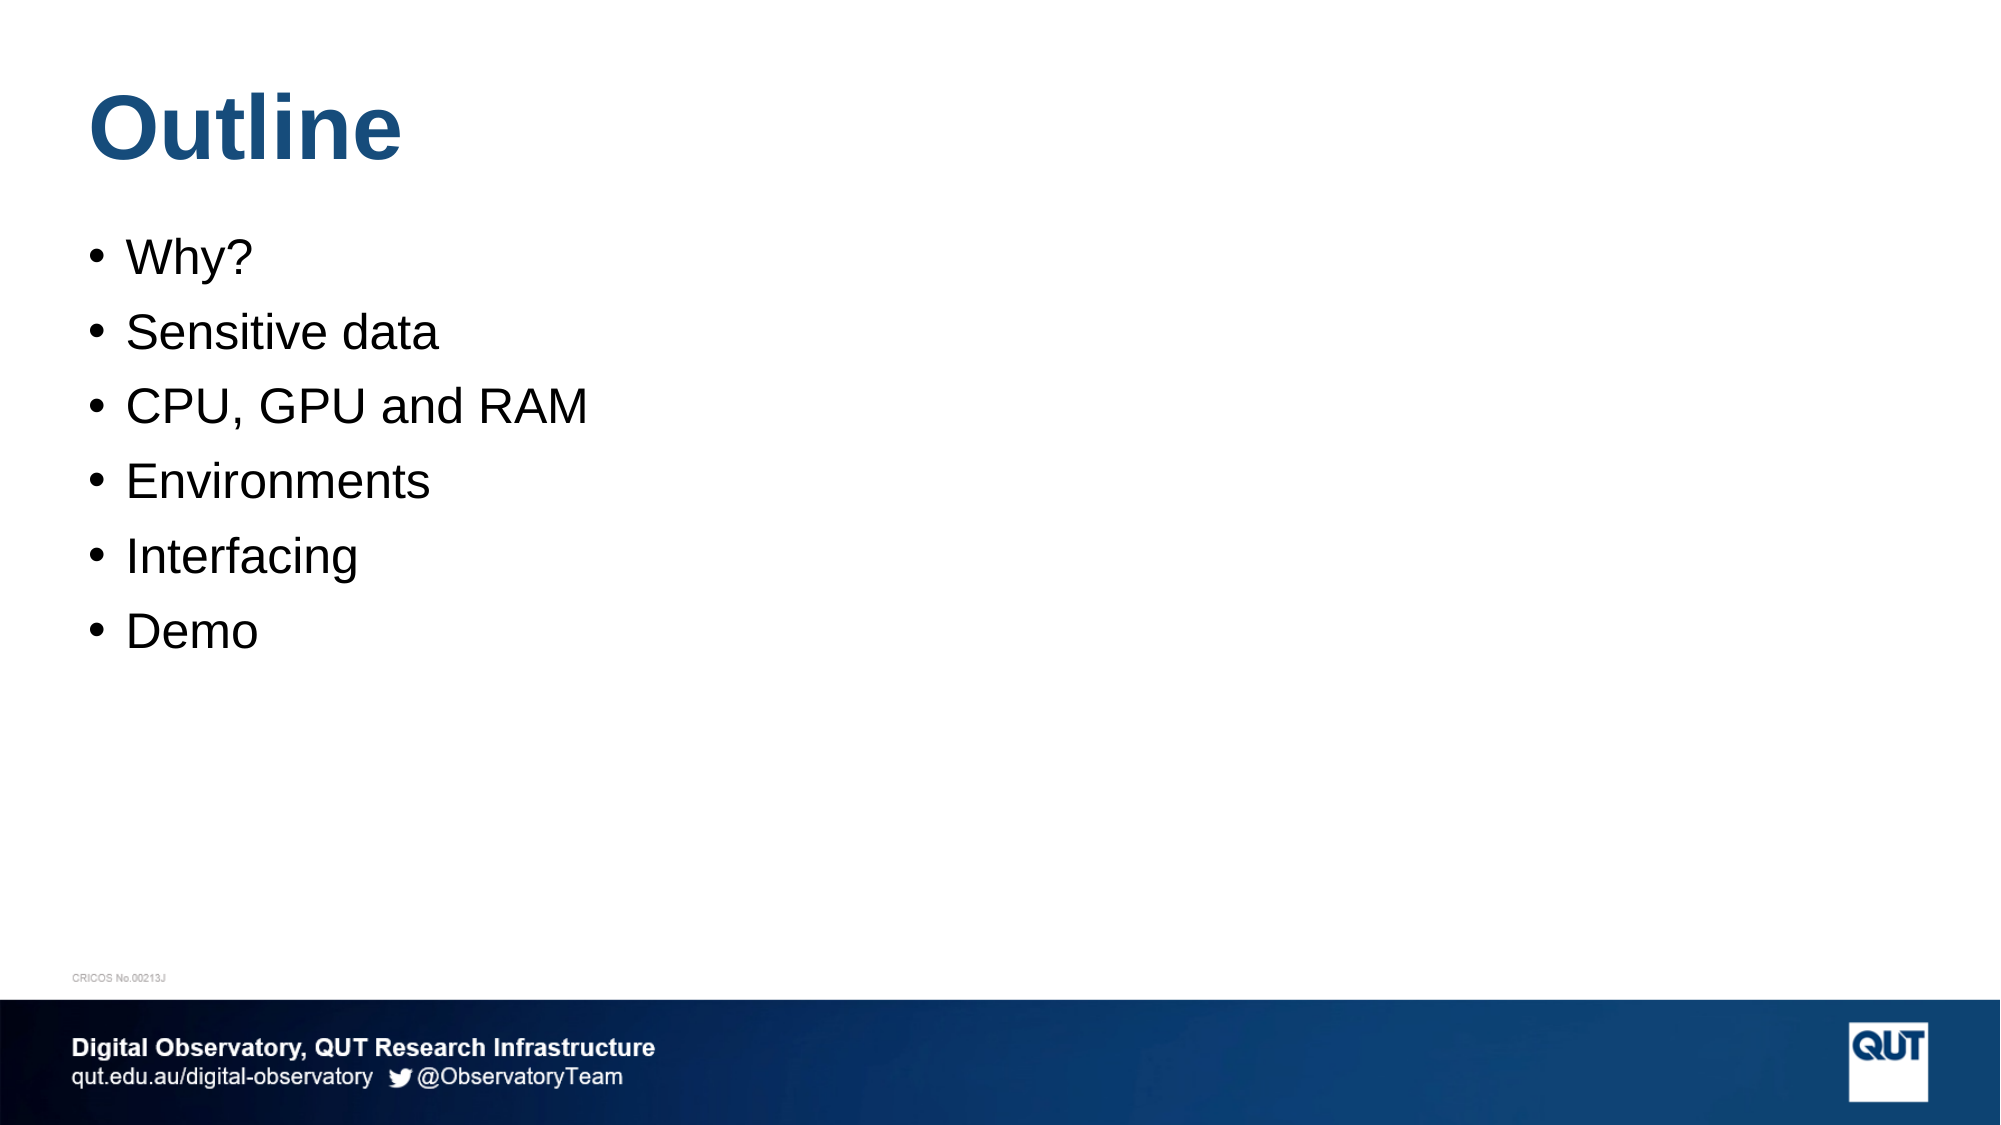

# Outline
Why?
Sensitive data
CPU, GPU and RAM
Environments
Interfacing
Demo